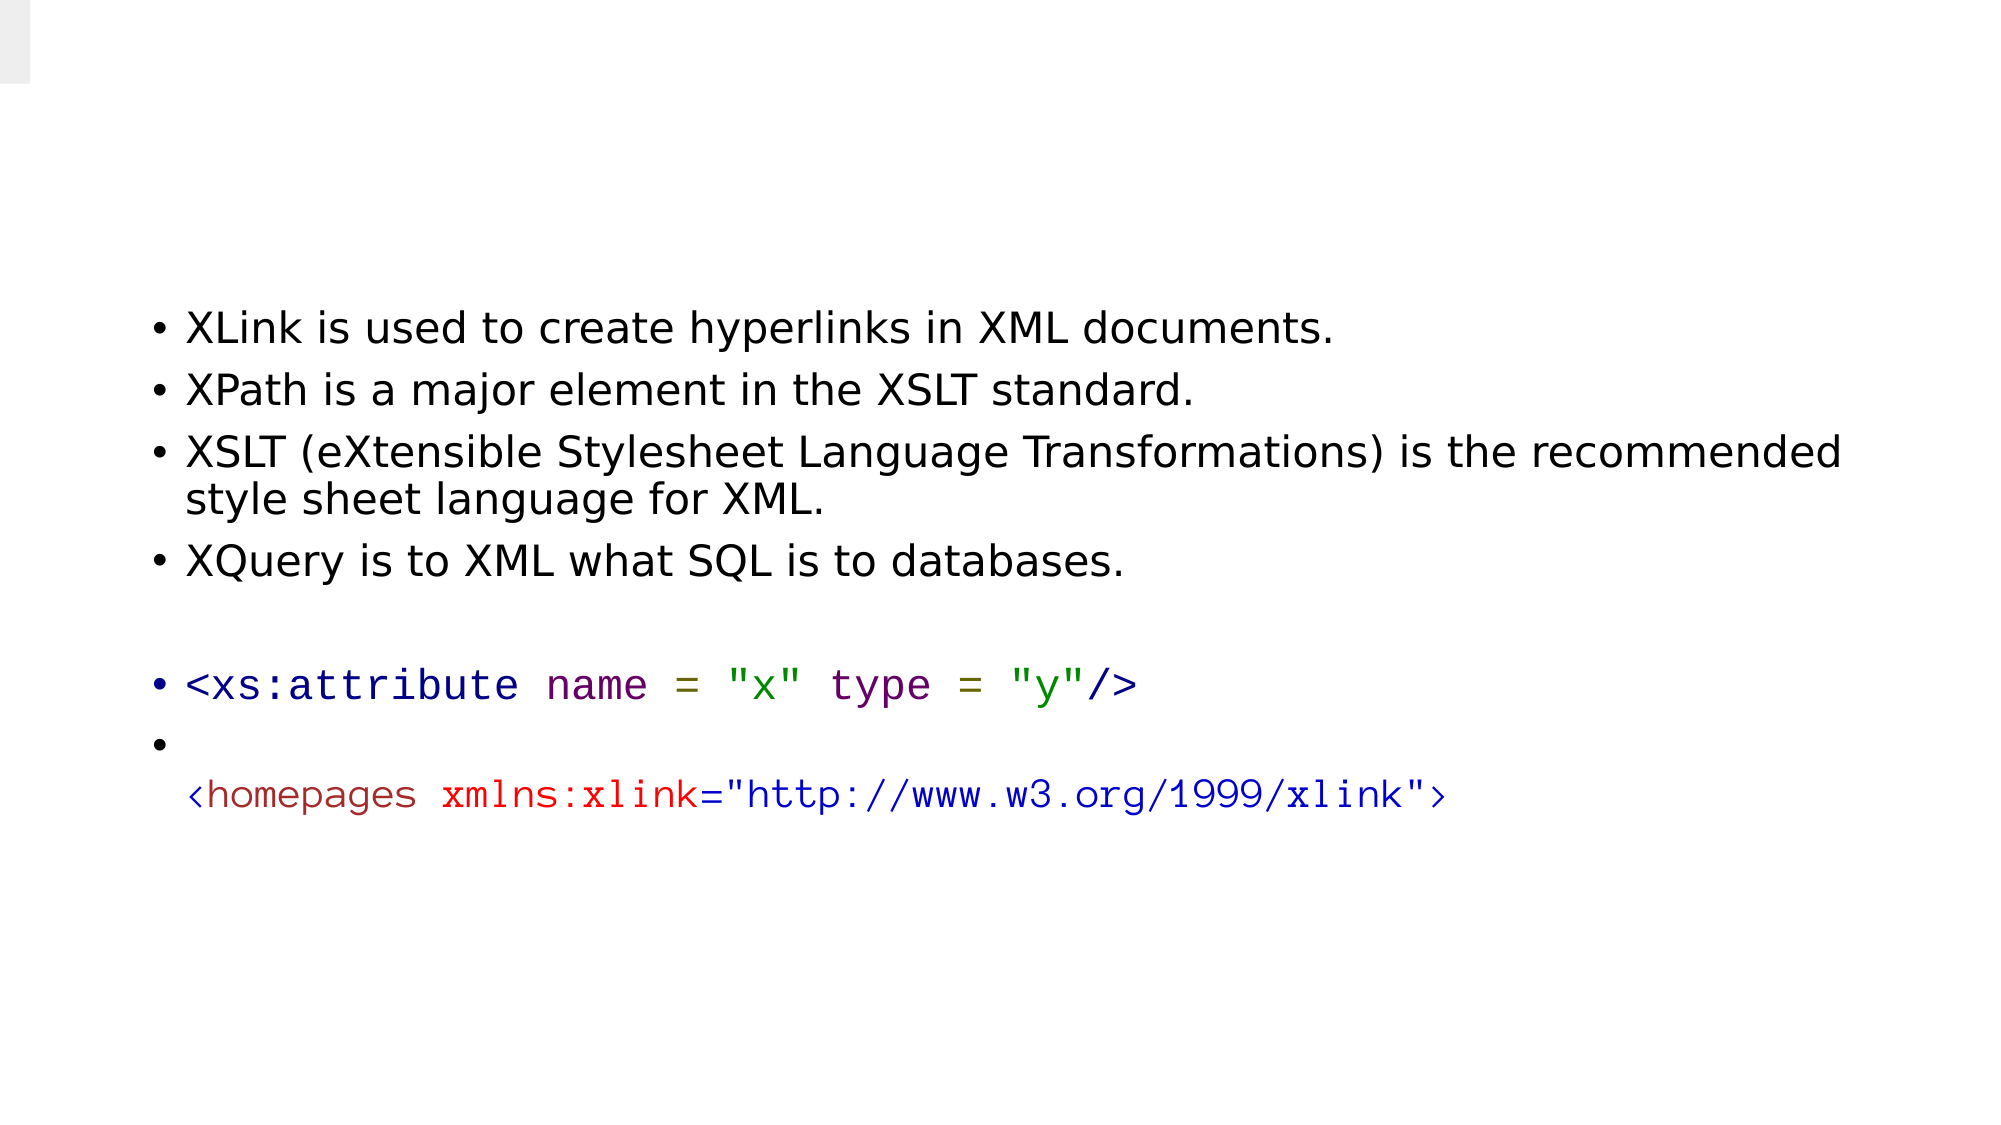

#
XLink is used to create hyperlinks in XML documents.
XPath is a major element in the XSLT standard.
XSLT (eXtensible Stylesheet Language Transformations) is the recommended style sheet language for XML.
XQuery is to XML what SQL is to databases.

<xs:attribute name = "x" type = "y"/>
<homepages xmlns:xlink="http://www.w3.org/1999/xlink">